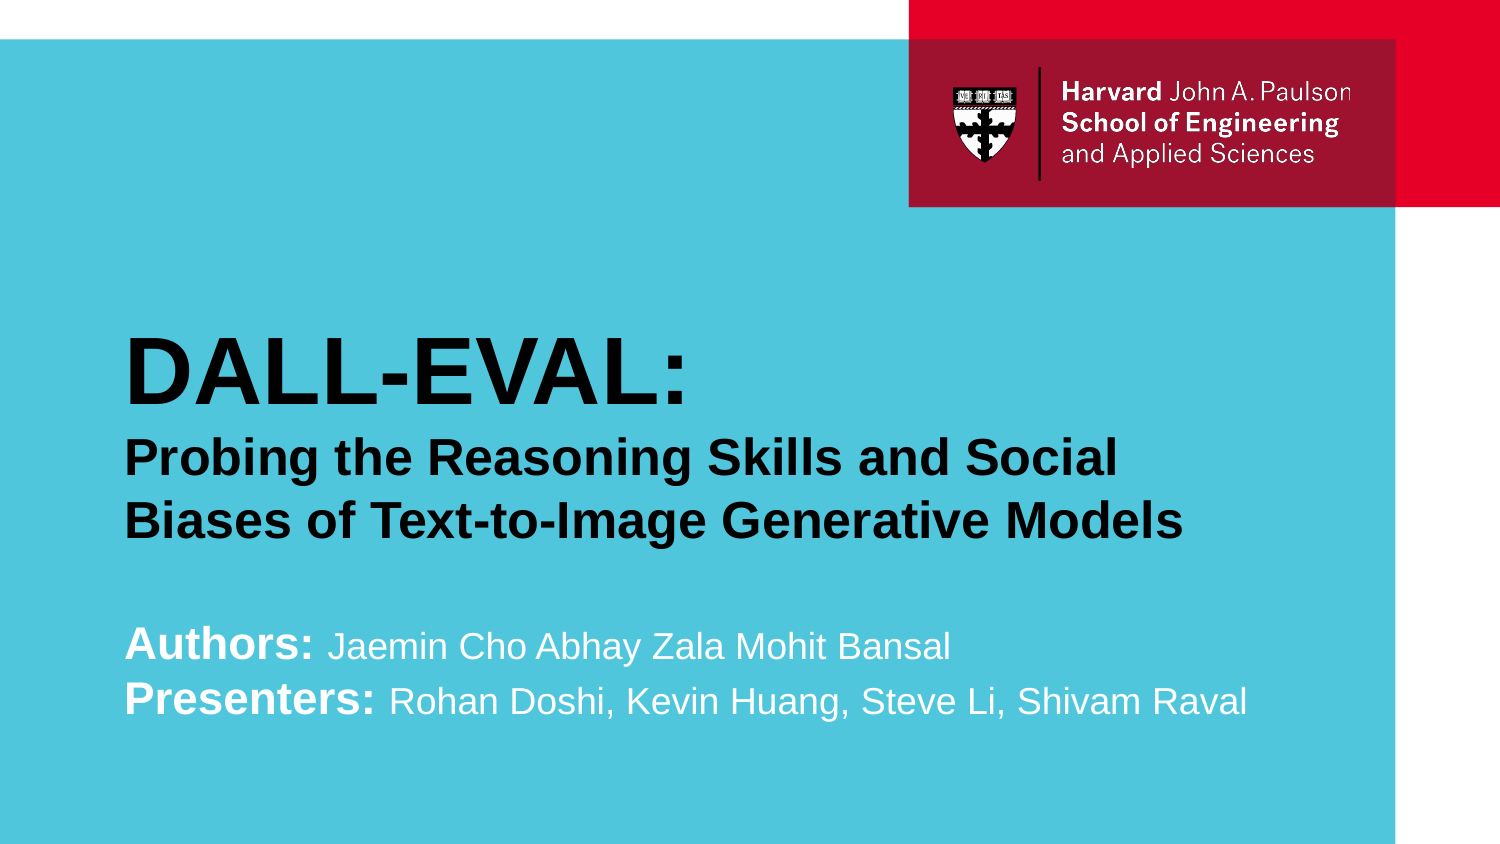

DALL-EVAL:
Probing the Reasoning Skills and Social Biases of Text-to-Image Generative Models

Authors: Jaemin Cho Abhay Zala Mohit Bansal
Presenters: Rohan Doshi, Kevin Huang, Steve Li, Shivam Raval
1